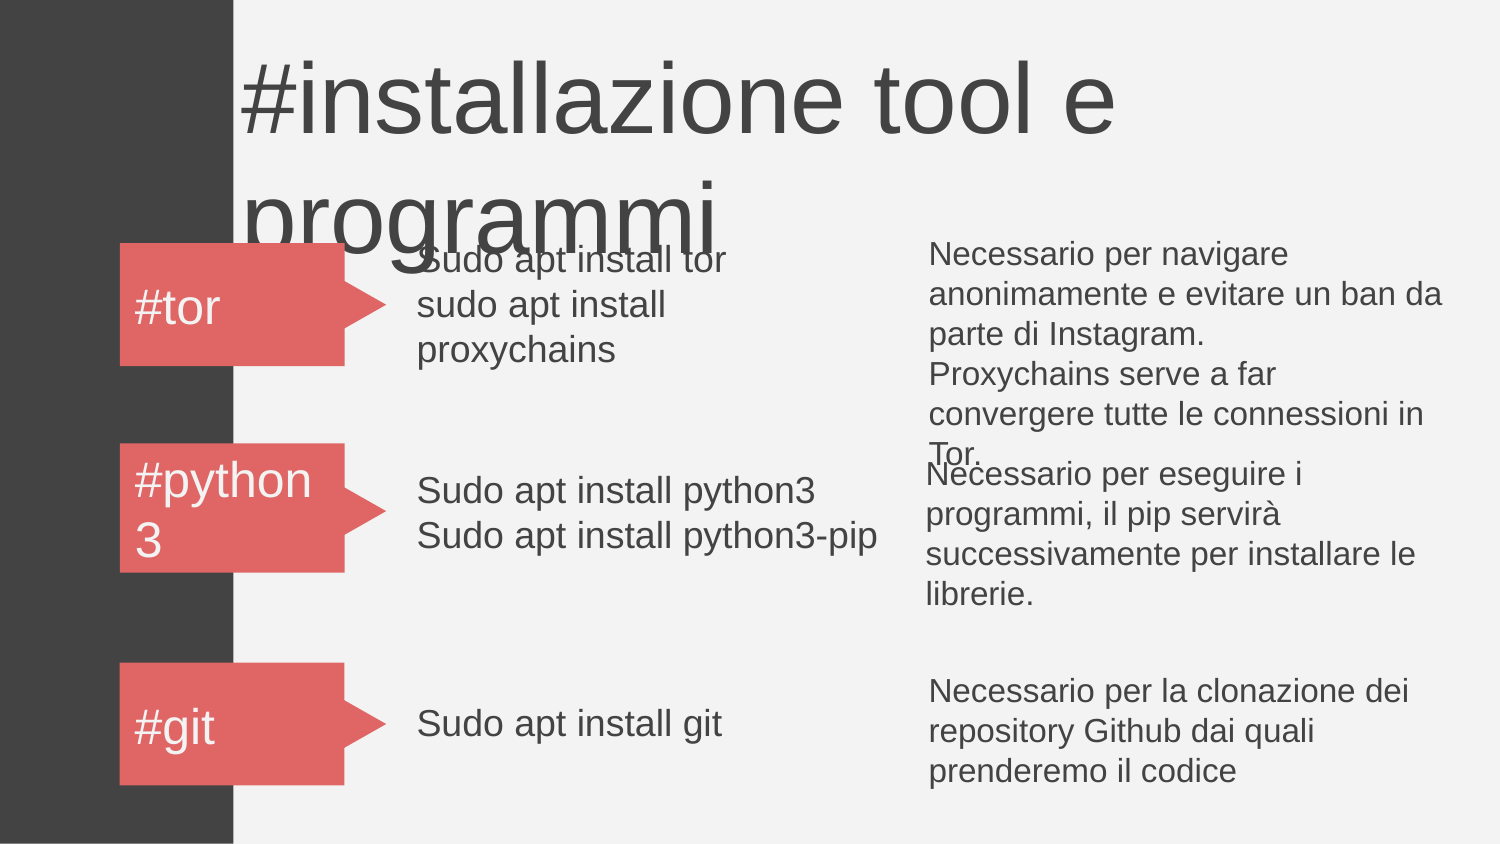

# #installazione tool e programmi
Sudo apt install tor
sudo apt install proxychains
Necessario per navigare anonimamente e evitare un ban da parte di Instagram.
Proxychains serve a far convergere tutte le connessioni in Tor.
#tor

Sudo apt install python3
Sudo apt install python3-pip
Necessario per eseguire i programmi, il pip servirà successivamente per installare le librerie.
#python3

Sudo apt install git
Necessario per la clonazione dei repository Github dai quali prenderemo il codice
#git